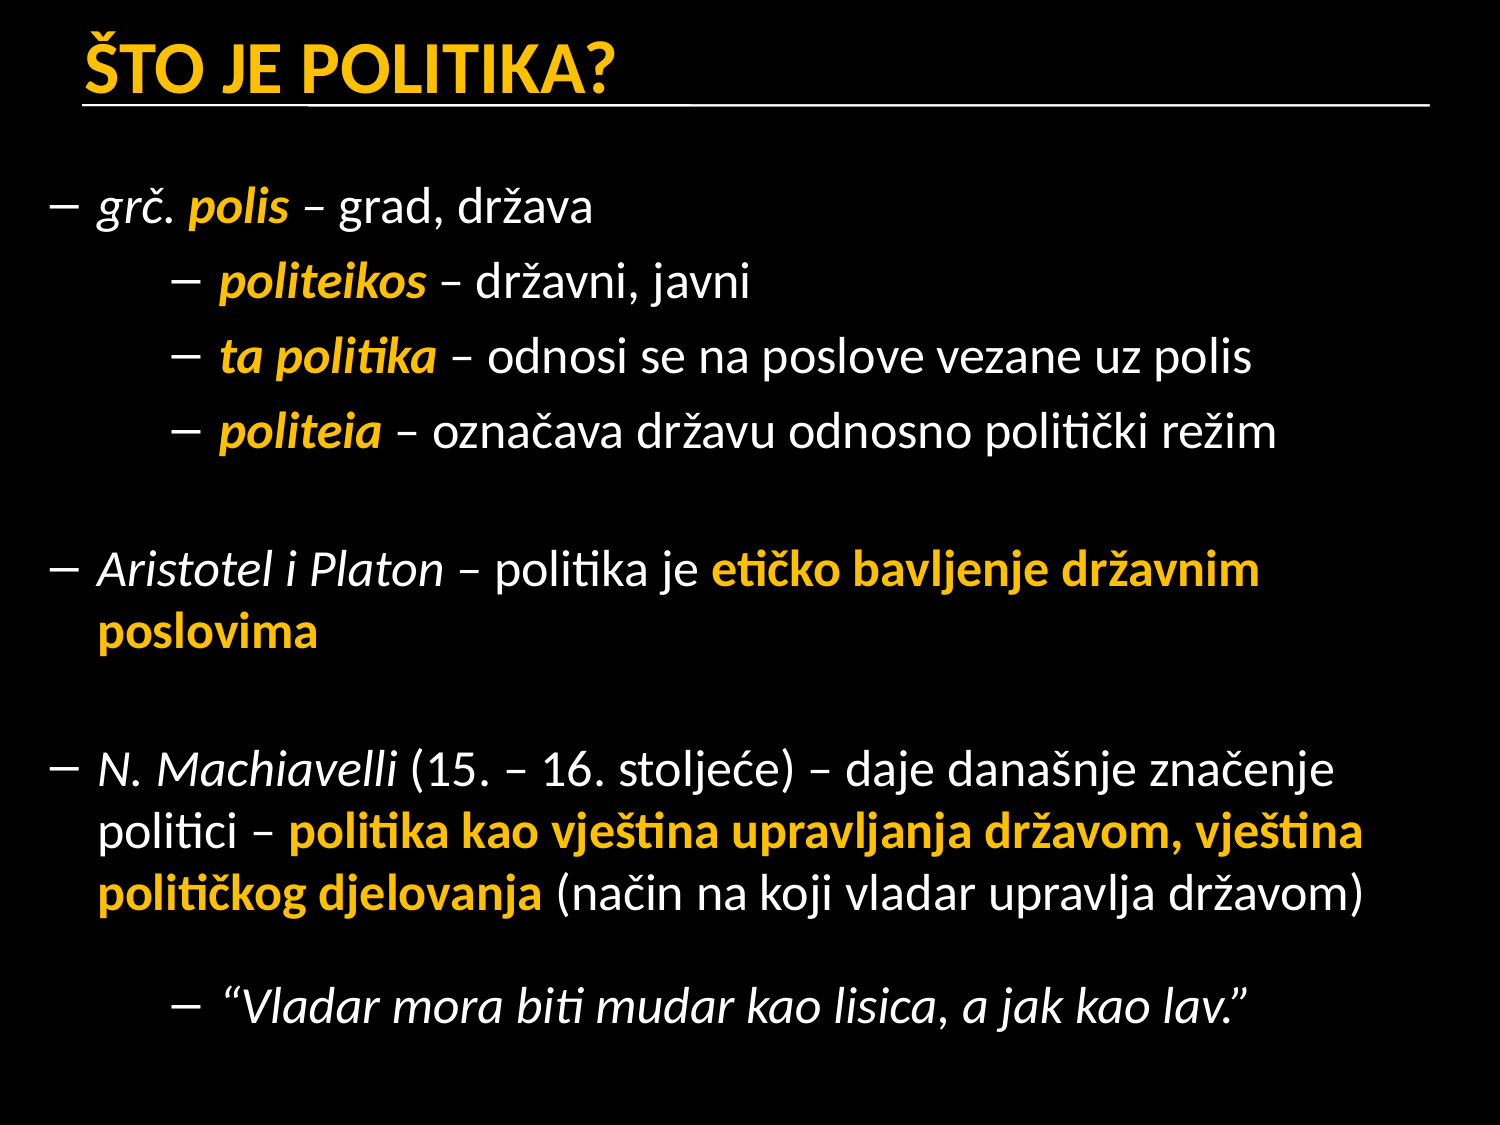

ŠTO JE POLITIKA?
grč. polis – grad, država
politeikos – državni, javni
ta politika – odnosi se na poslove vezane uz polis
politeia – označava državu odnosno politički režim
Aristotel i Platon – politika je etičko bavljenje državnim poslovima
N. Machiavelli (15. – 16. stoljeće) – daje današnje značenje politici – politika kao vještina upravljanja državom, vještina političkog djelovanja (način na koji vladar upravlja državom)
“Vladar mora biti mudar kao lisica, a jak kao lav.”